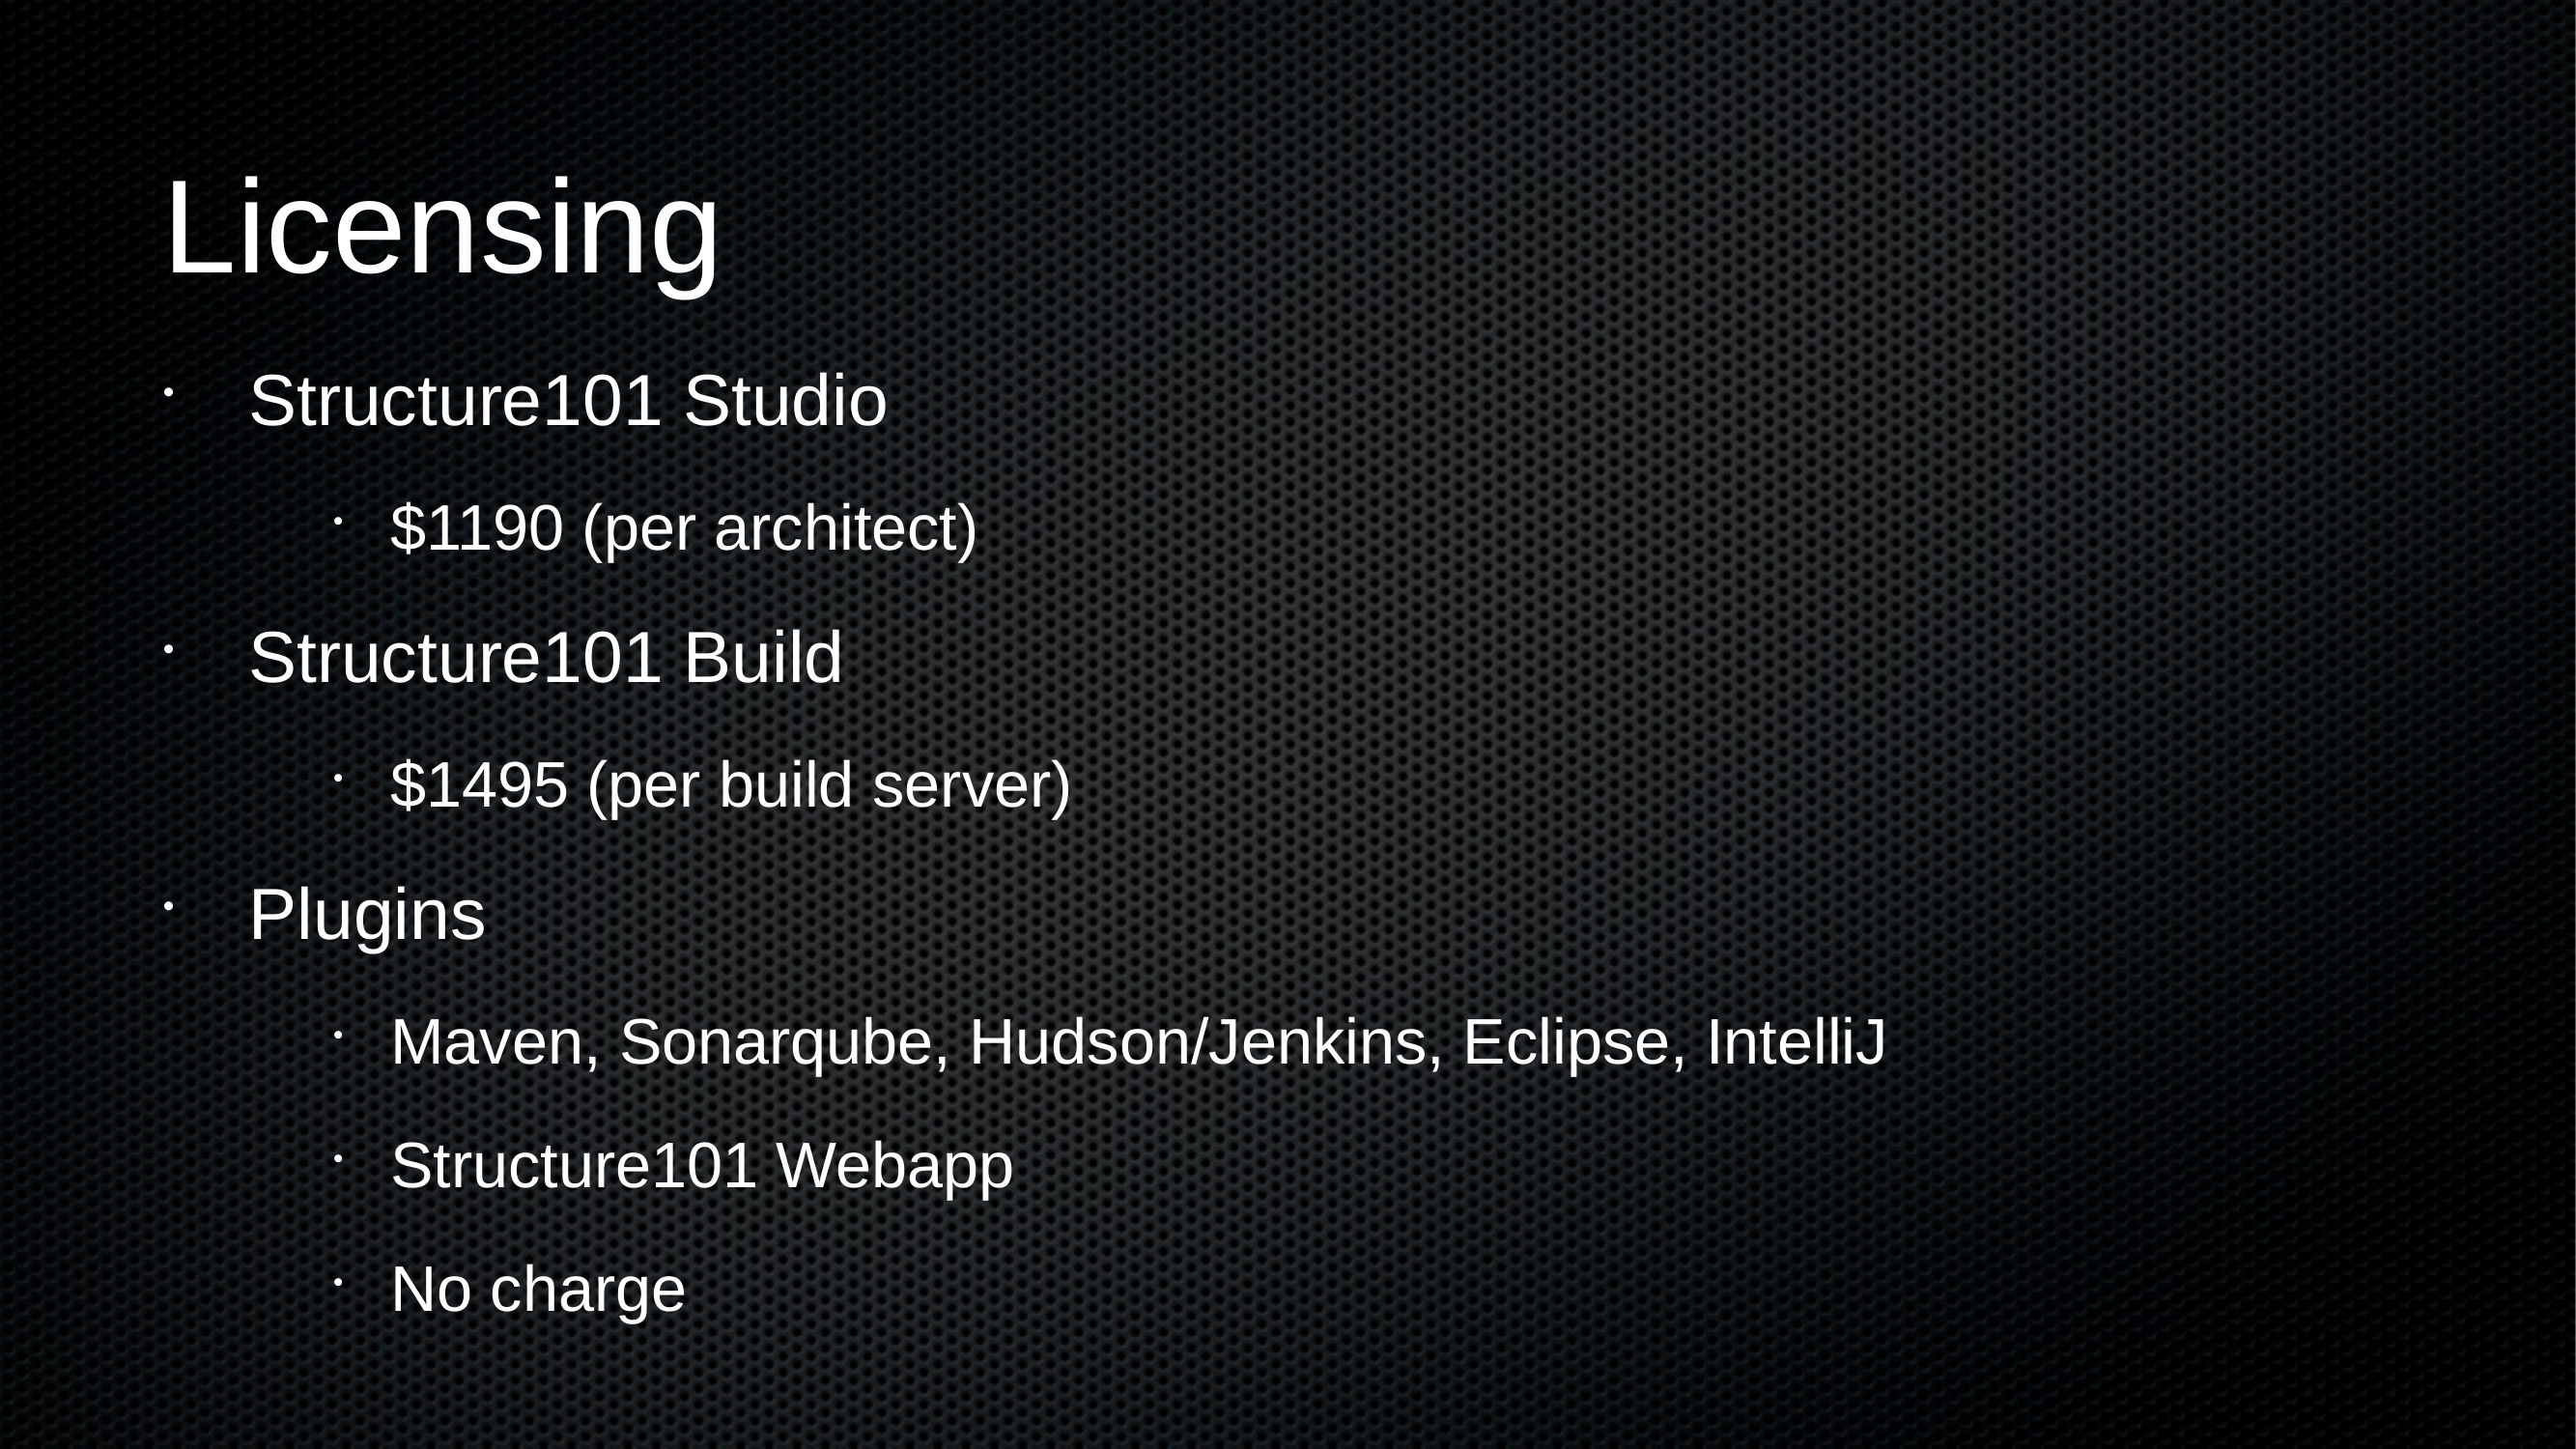

# Licensing
Structure101 Studio
$1190 (per architect)
Structure101 Build
$1495 (per build server)
Plugins
Maven, Sonarqube, Hudson/Jenkins, Eclipse, IntelliJ
Structure101 Webapp
No charge